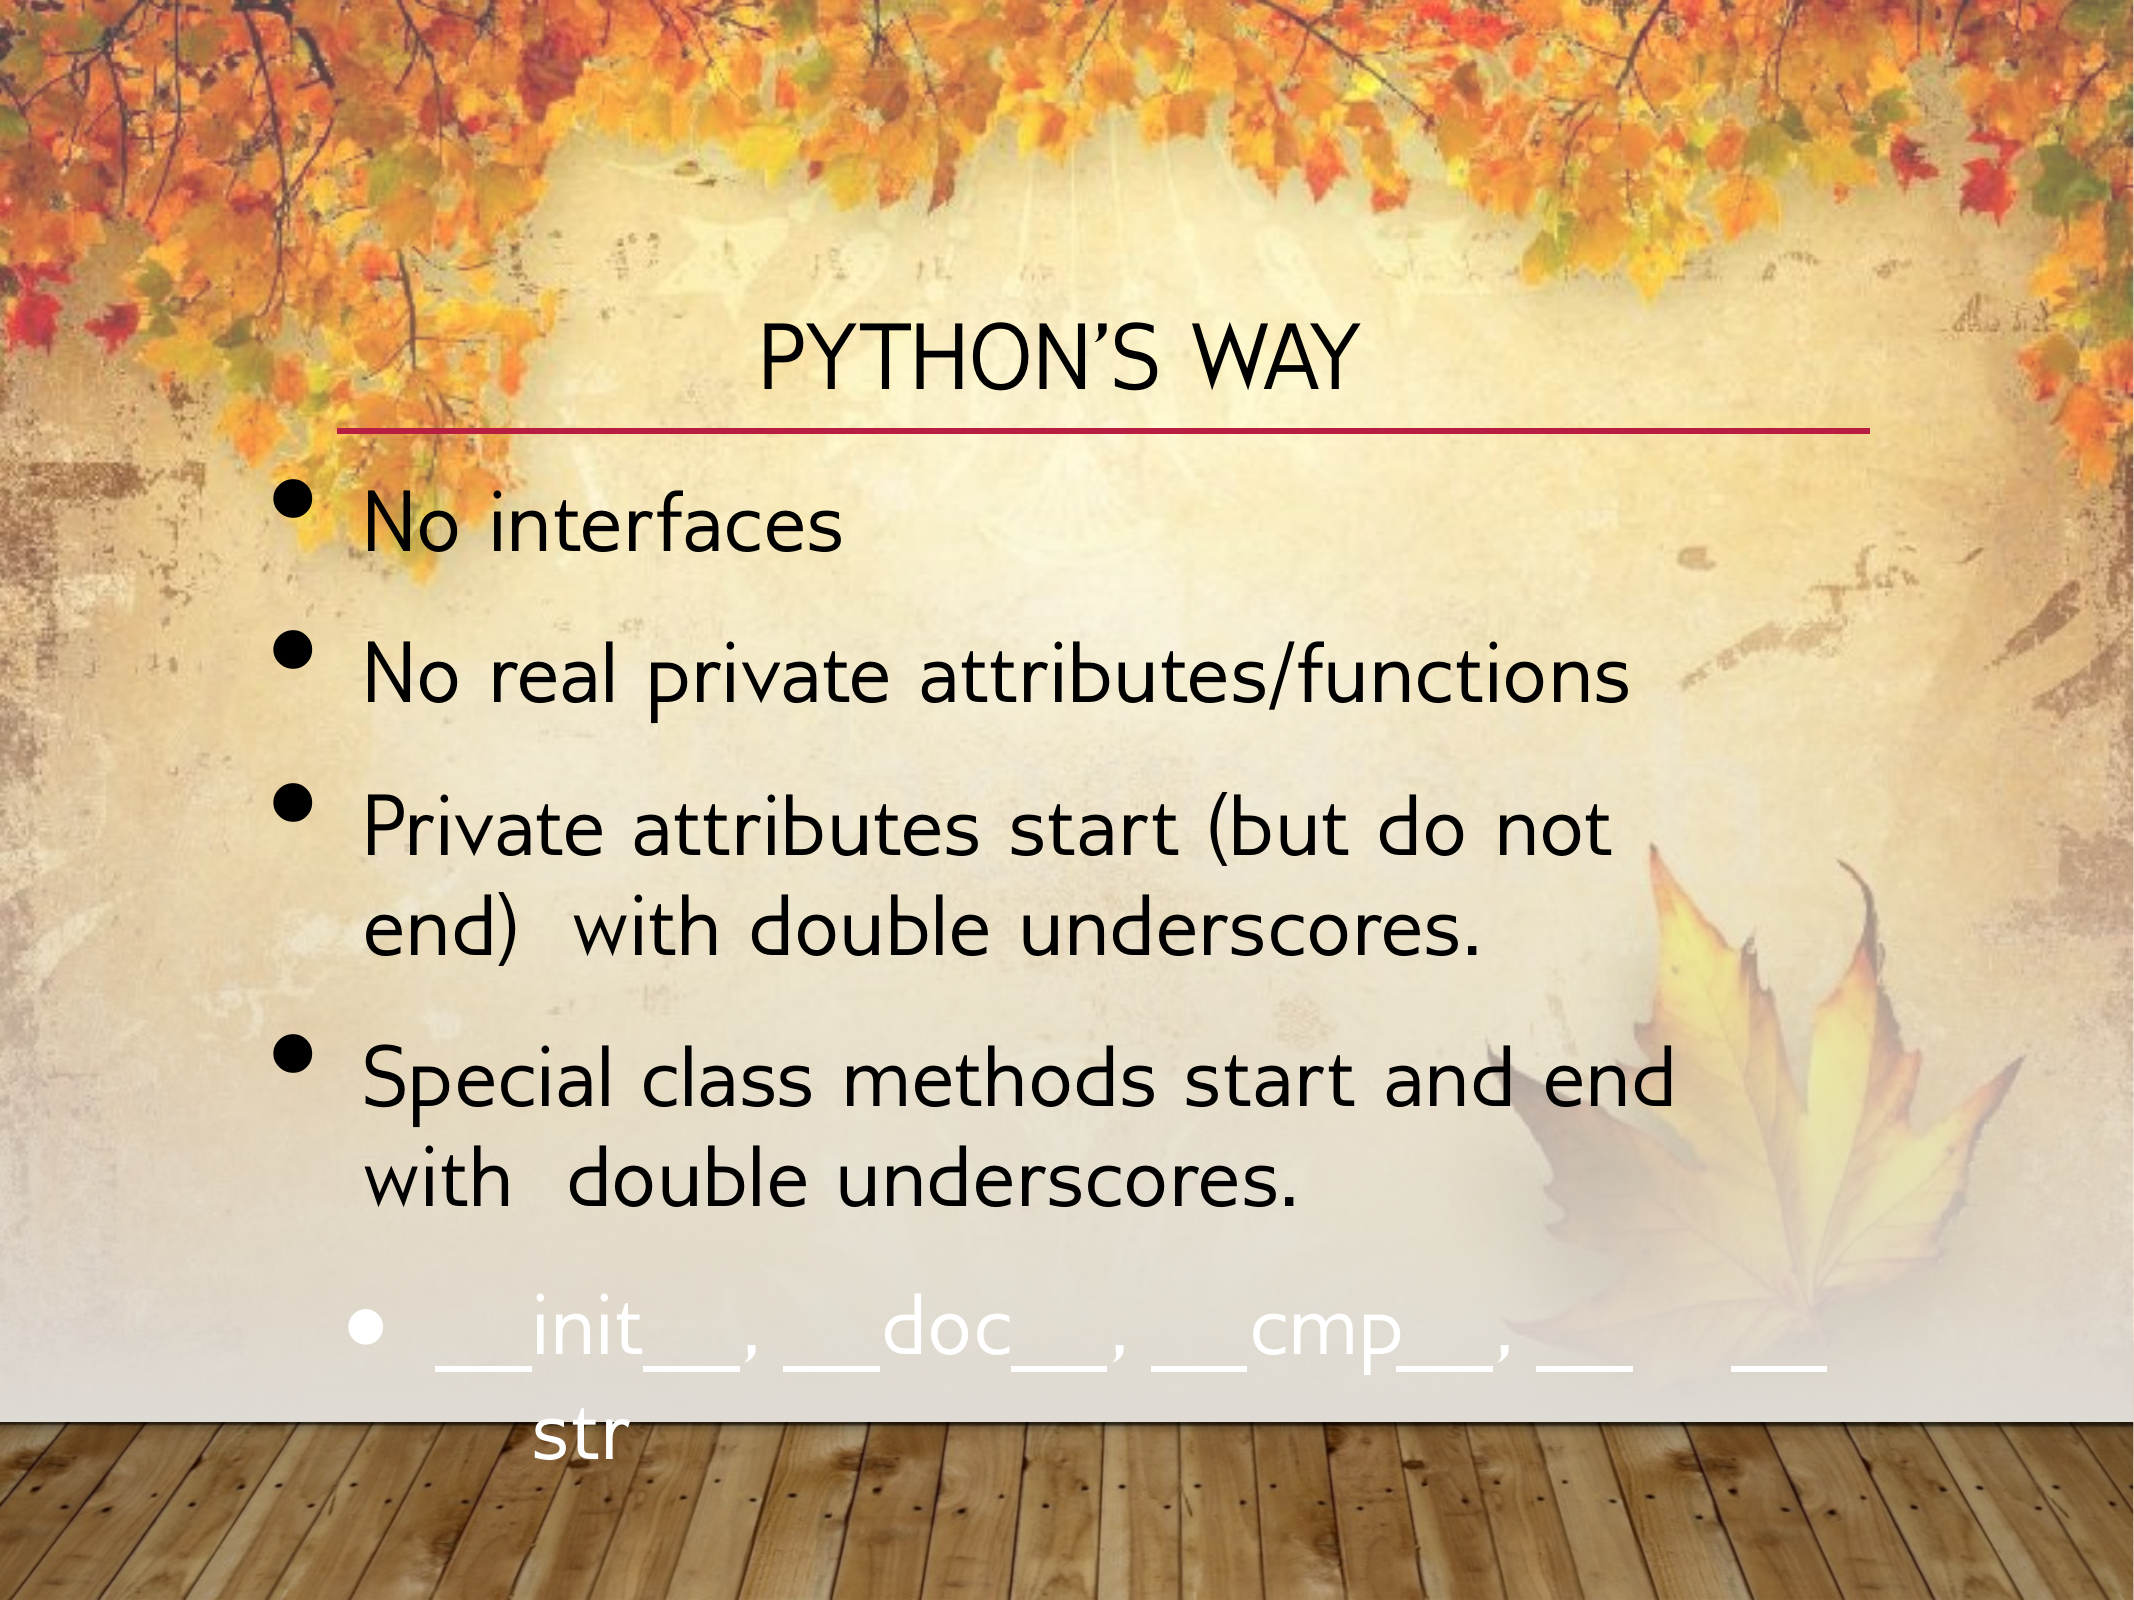

# Python’s Way
No interfaces
No real private attributes/functions
Private attributes start (but do not end)  with double underscores.
Special class methods start and end with  double underscores.
•
init	,	doc	,	cmp	,	str